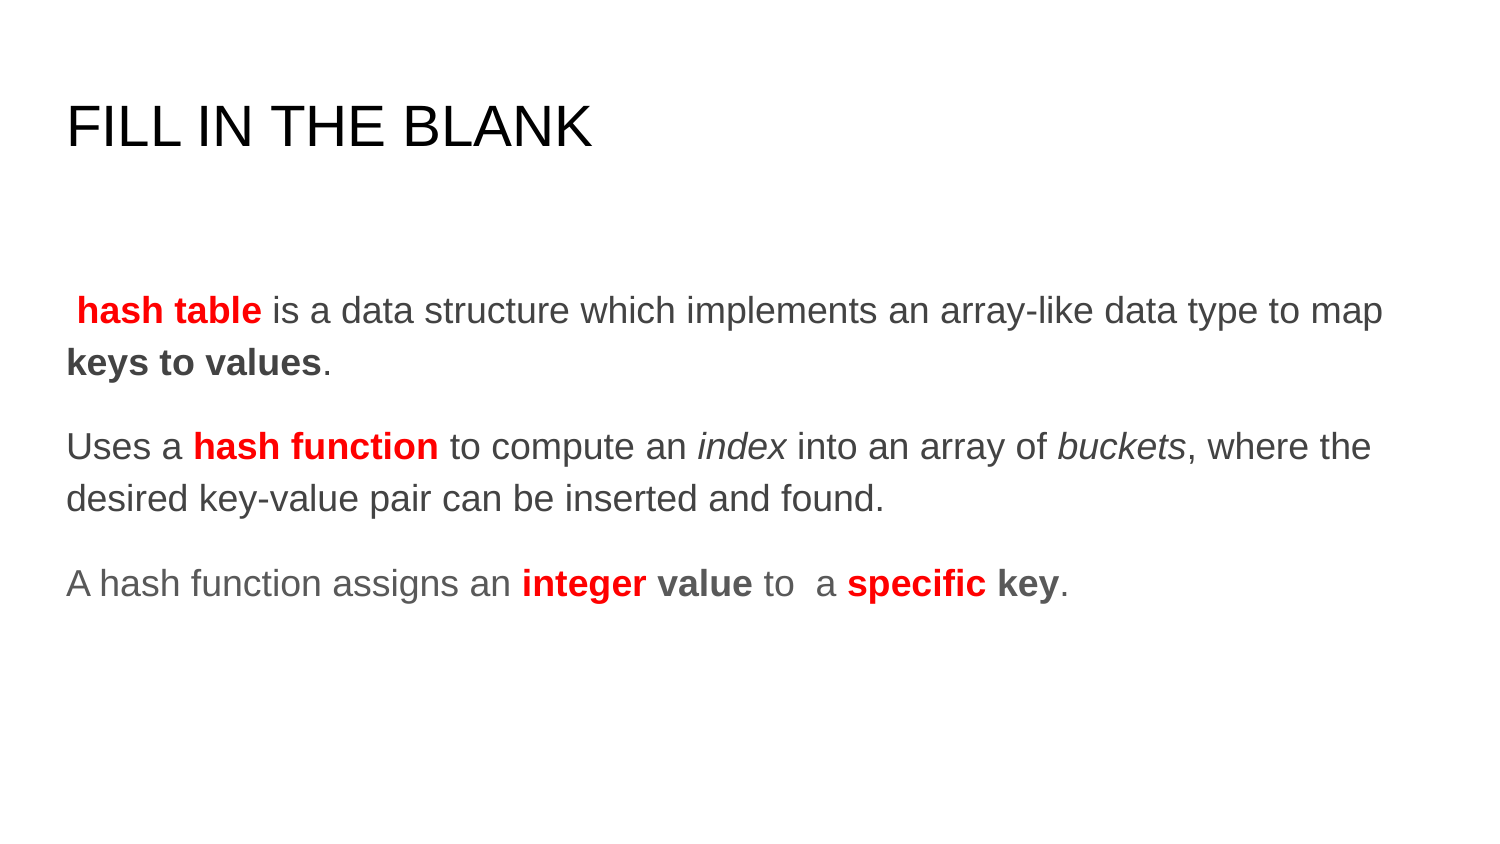

# FILL IN THE BLANK
 hash table is a data structure which implements an array-like data type to map keys to values.
Uses a hash function to compute an index into an array of buckets, where the desired key-value pair can be inserted and found.
A hash function assigns an integer value to  a specific key.